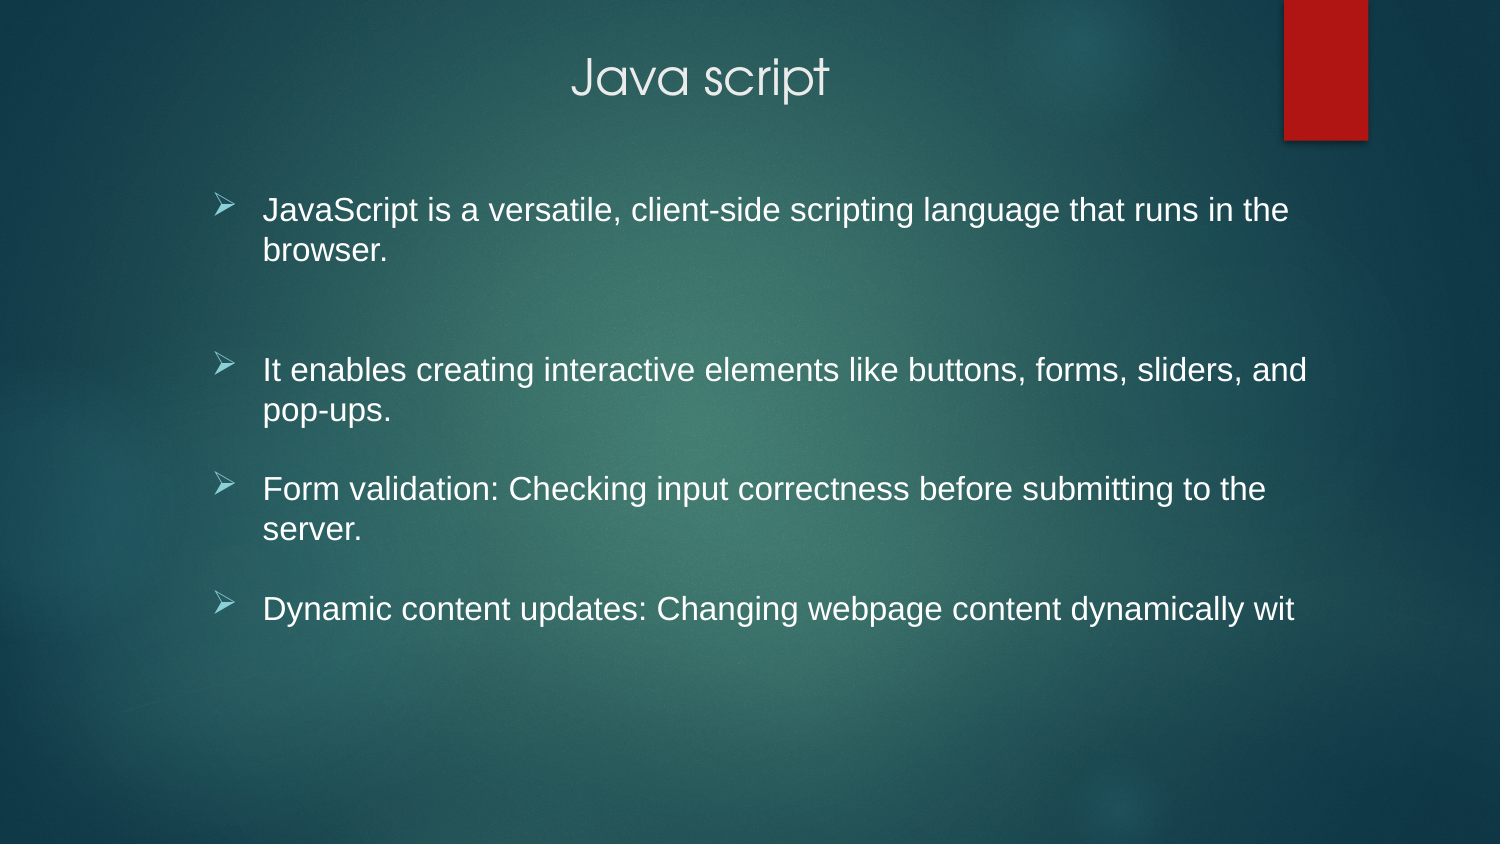

# Java script
JavaScript is a versatile, client-side scripting language that runs in the browser.

It enables creating interactive elements like buttons, forms, sliders, and pop-ups.

Form validation: Checking input correctness before submitting to the server.

Dynamic content updates: Changing webpage content dynamically wit